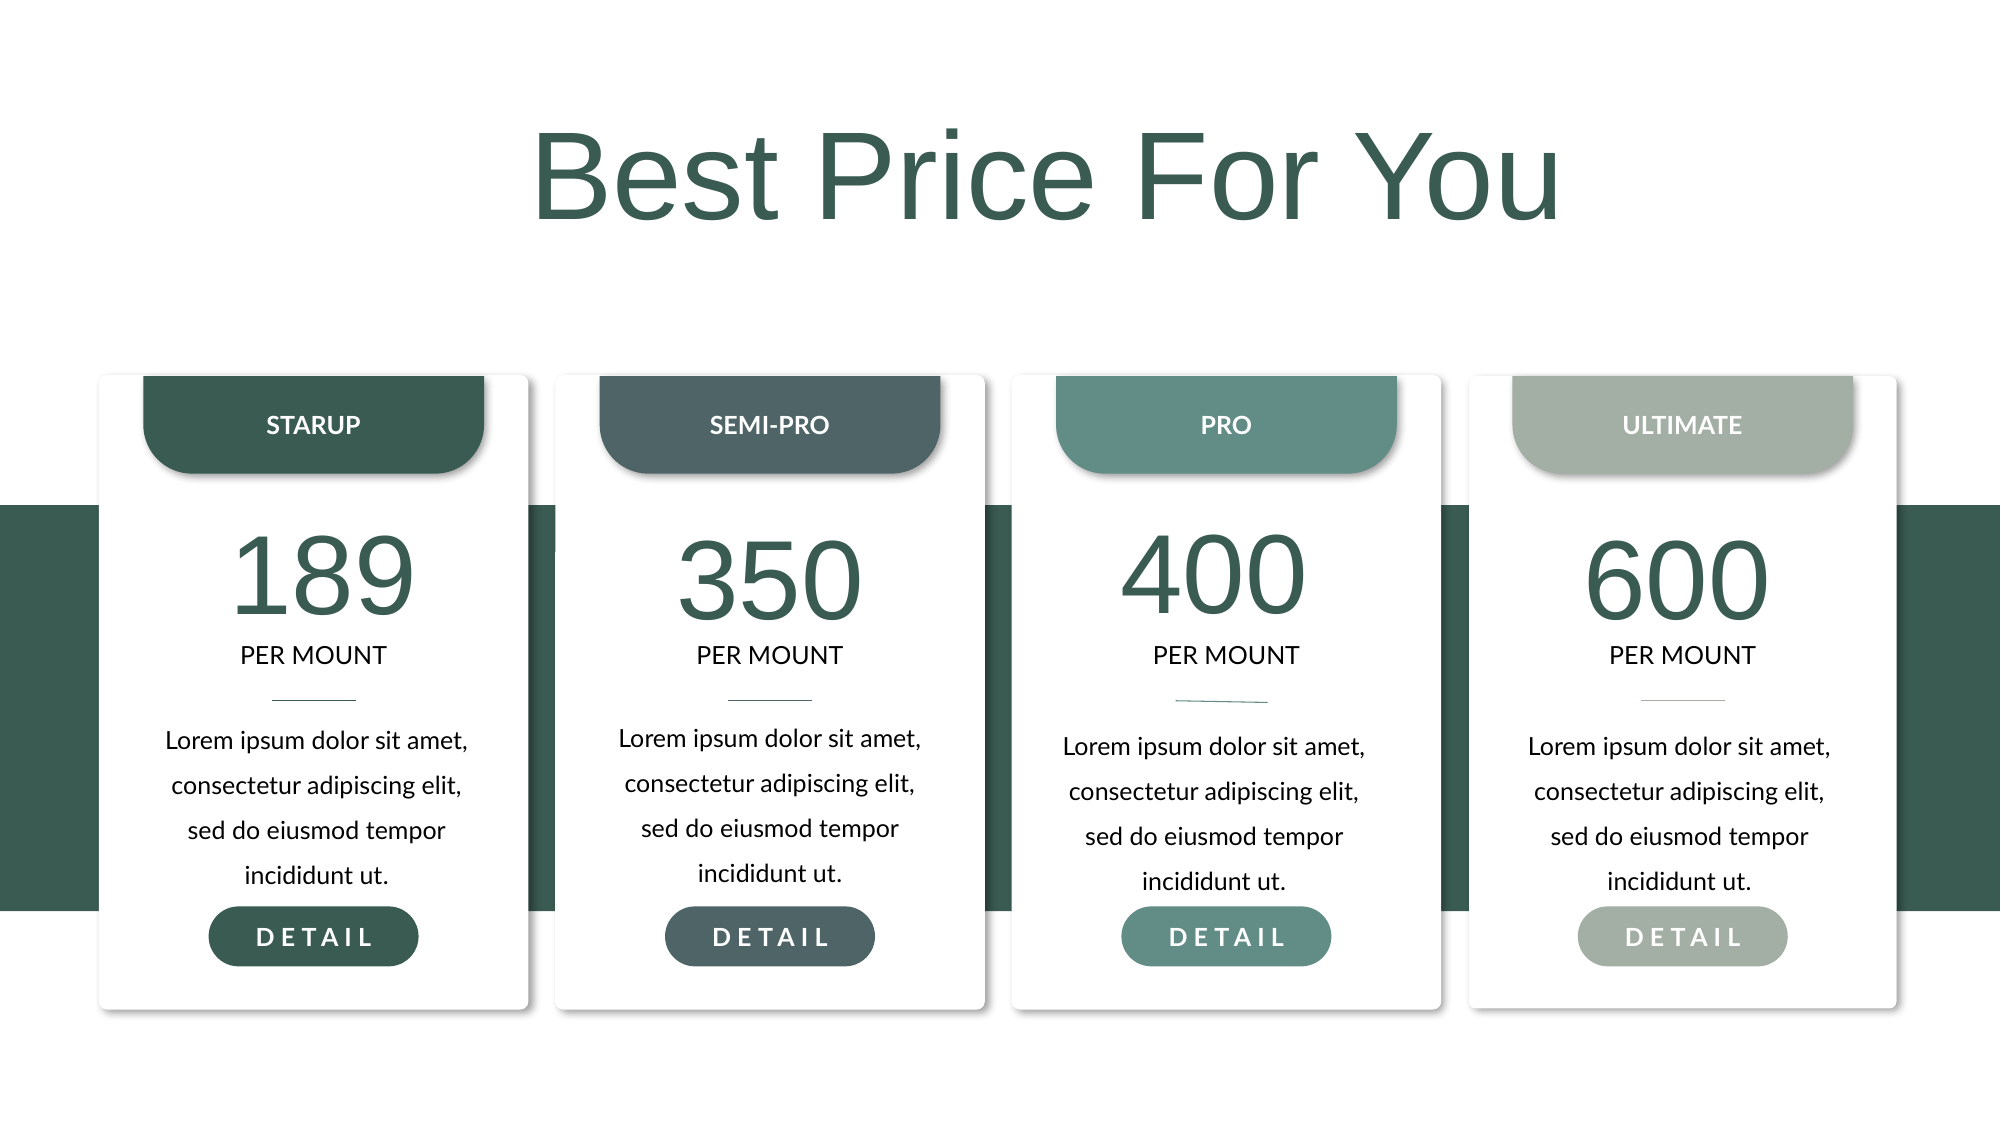

Best Price For You

STARUP
SEMI-PRO
PRO
ULTIMATE
400
189
350
600

PER MOUNT
PER MOUNT
PER MOUNT
PER MOUNT
Lorem ipsum dolor sit amet, consectetur adipiscing elit, sed do eiusmod tempor incididunt ut.
Lorem ipsum dolor sit amet, consectetur adipiscing elit, sed do eiusmod tempor incididunt ut.
Lorem ipsum dolor sit amet, consectetur adipiscing elit, sed do eiusmod tempor incididunt ut.
Lorem ipsum dolor sit amet, consectetur adipiscing elit, sed do eiusmod tempor incididunt ut.
DETAIL
DETAIL
DETAIL
DETAIL